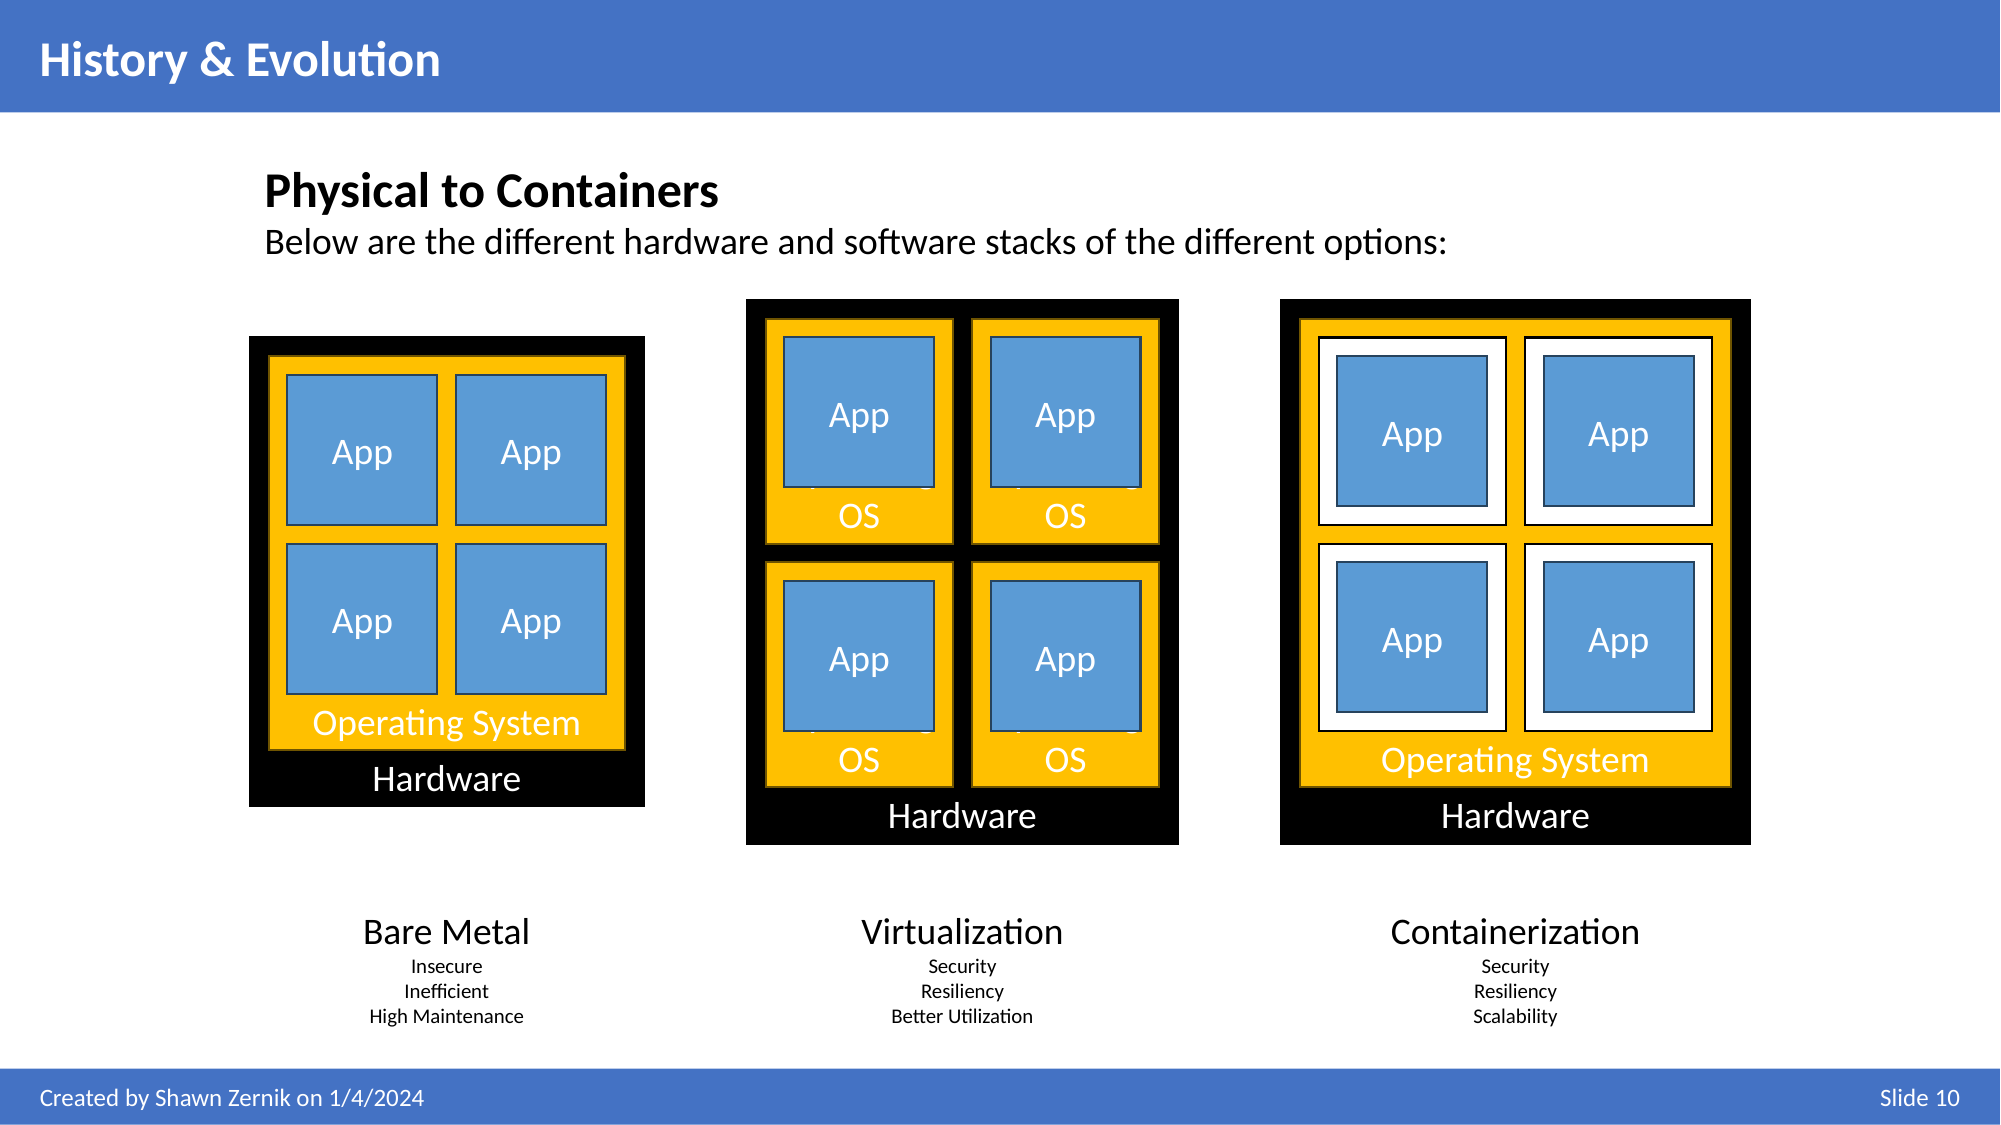

History & Evolution
Physical to Containers
Below are the different hardware and software stacks of the different options:
Hardware
Operating OS
Operating OS
App
App
Operating OS
Operating OS
App
App
Hardware
Operating System

App
App

App
App
Hardware
Operating System
App
App
App
App
Bare Metal
Insecure
Inefficient
High Maintenance
Virtualization
Security
Resiliency
Better Utilization
Containerization
Security
Resiliency
Scalability

Created by Shawn Zernik on 1/4/2024
Slide 10